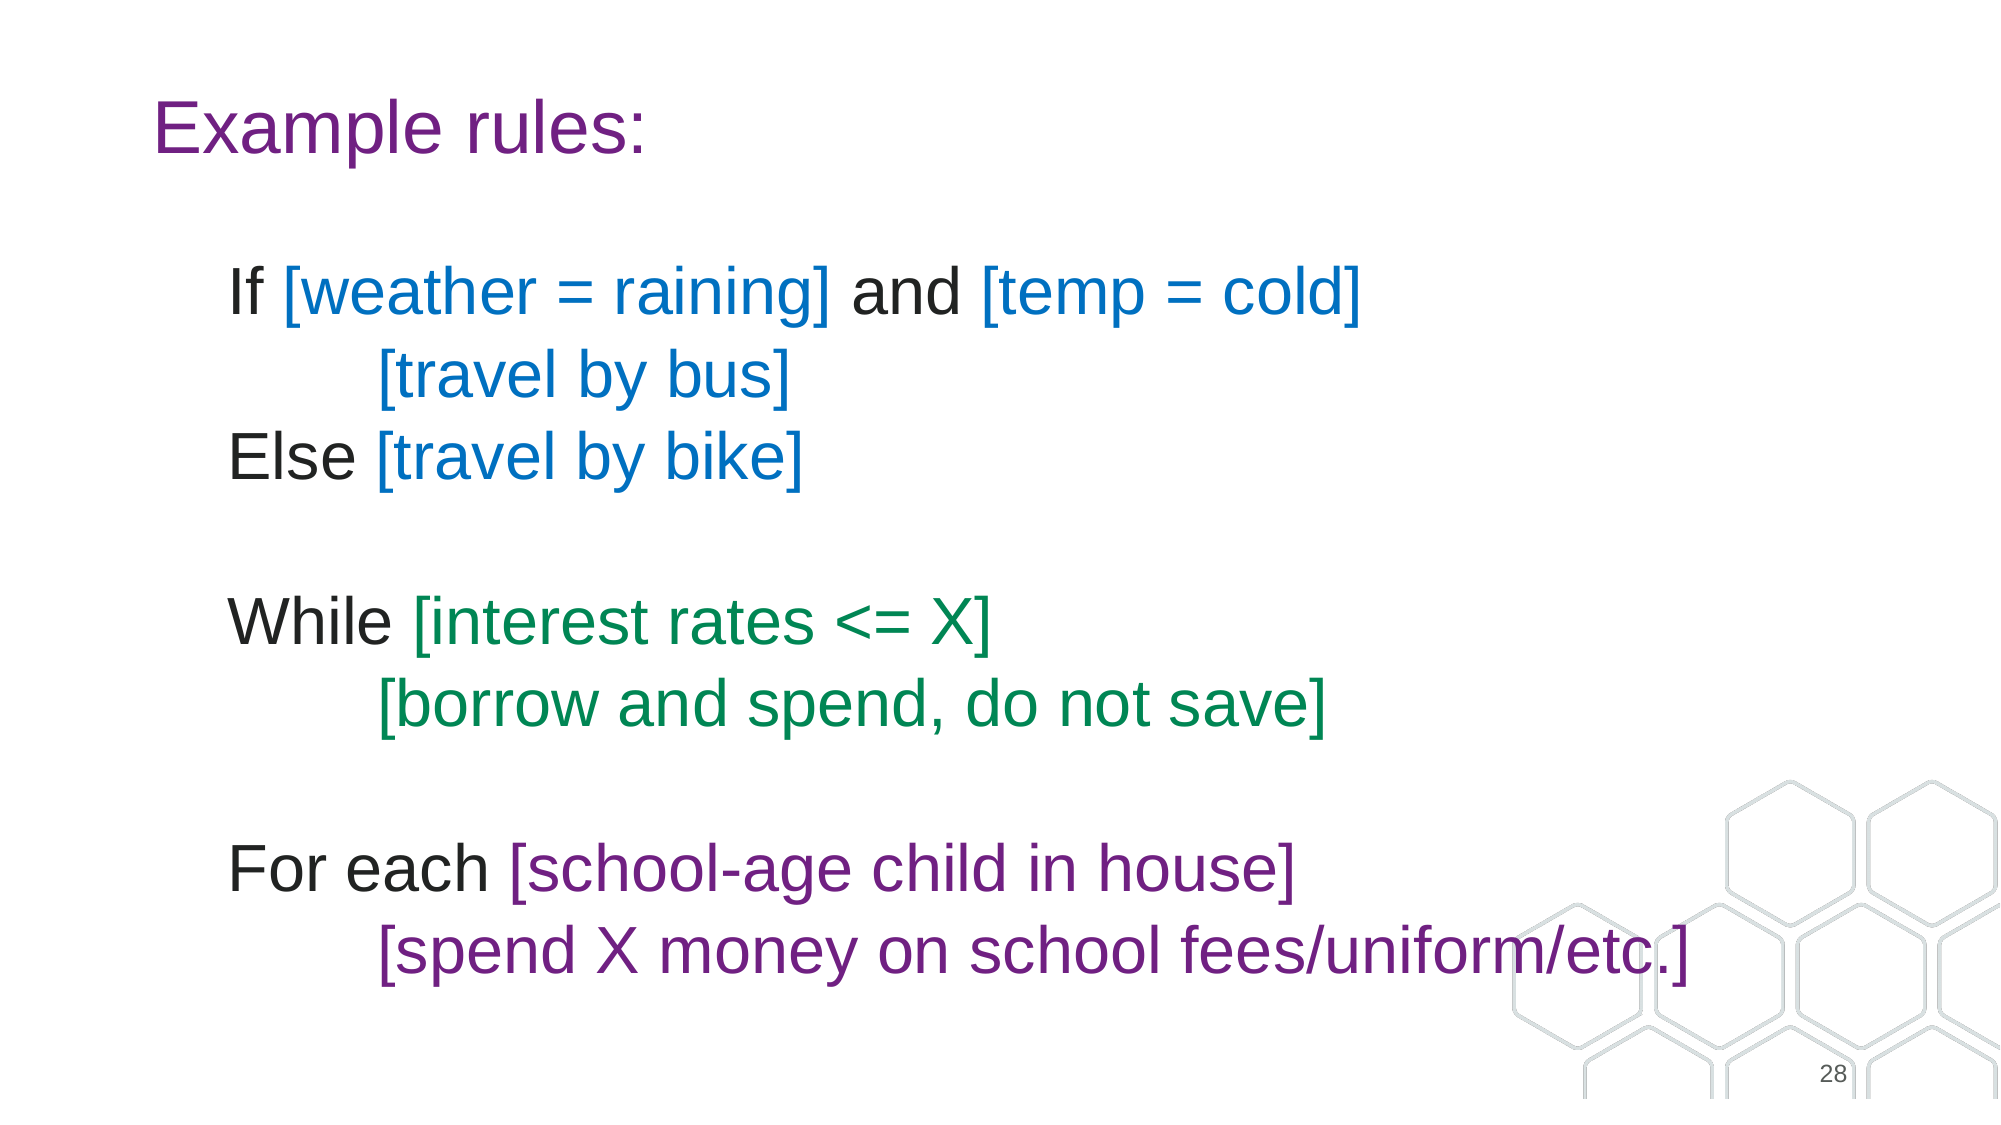

# Example rules:
If [weather = raining] and [temp = cold]
	[travel by bus]
Else [travel by bike]

While [interest rates <= X]
	[borrow and spend, do not save]

For each [school-age child in house]
	[spend X money on school fees/uniform/etc.]

28